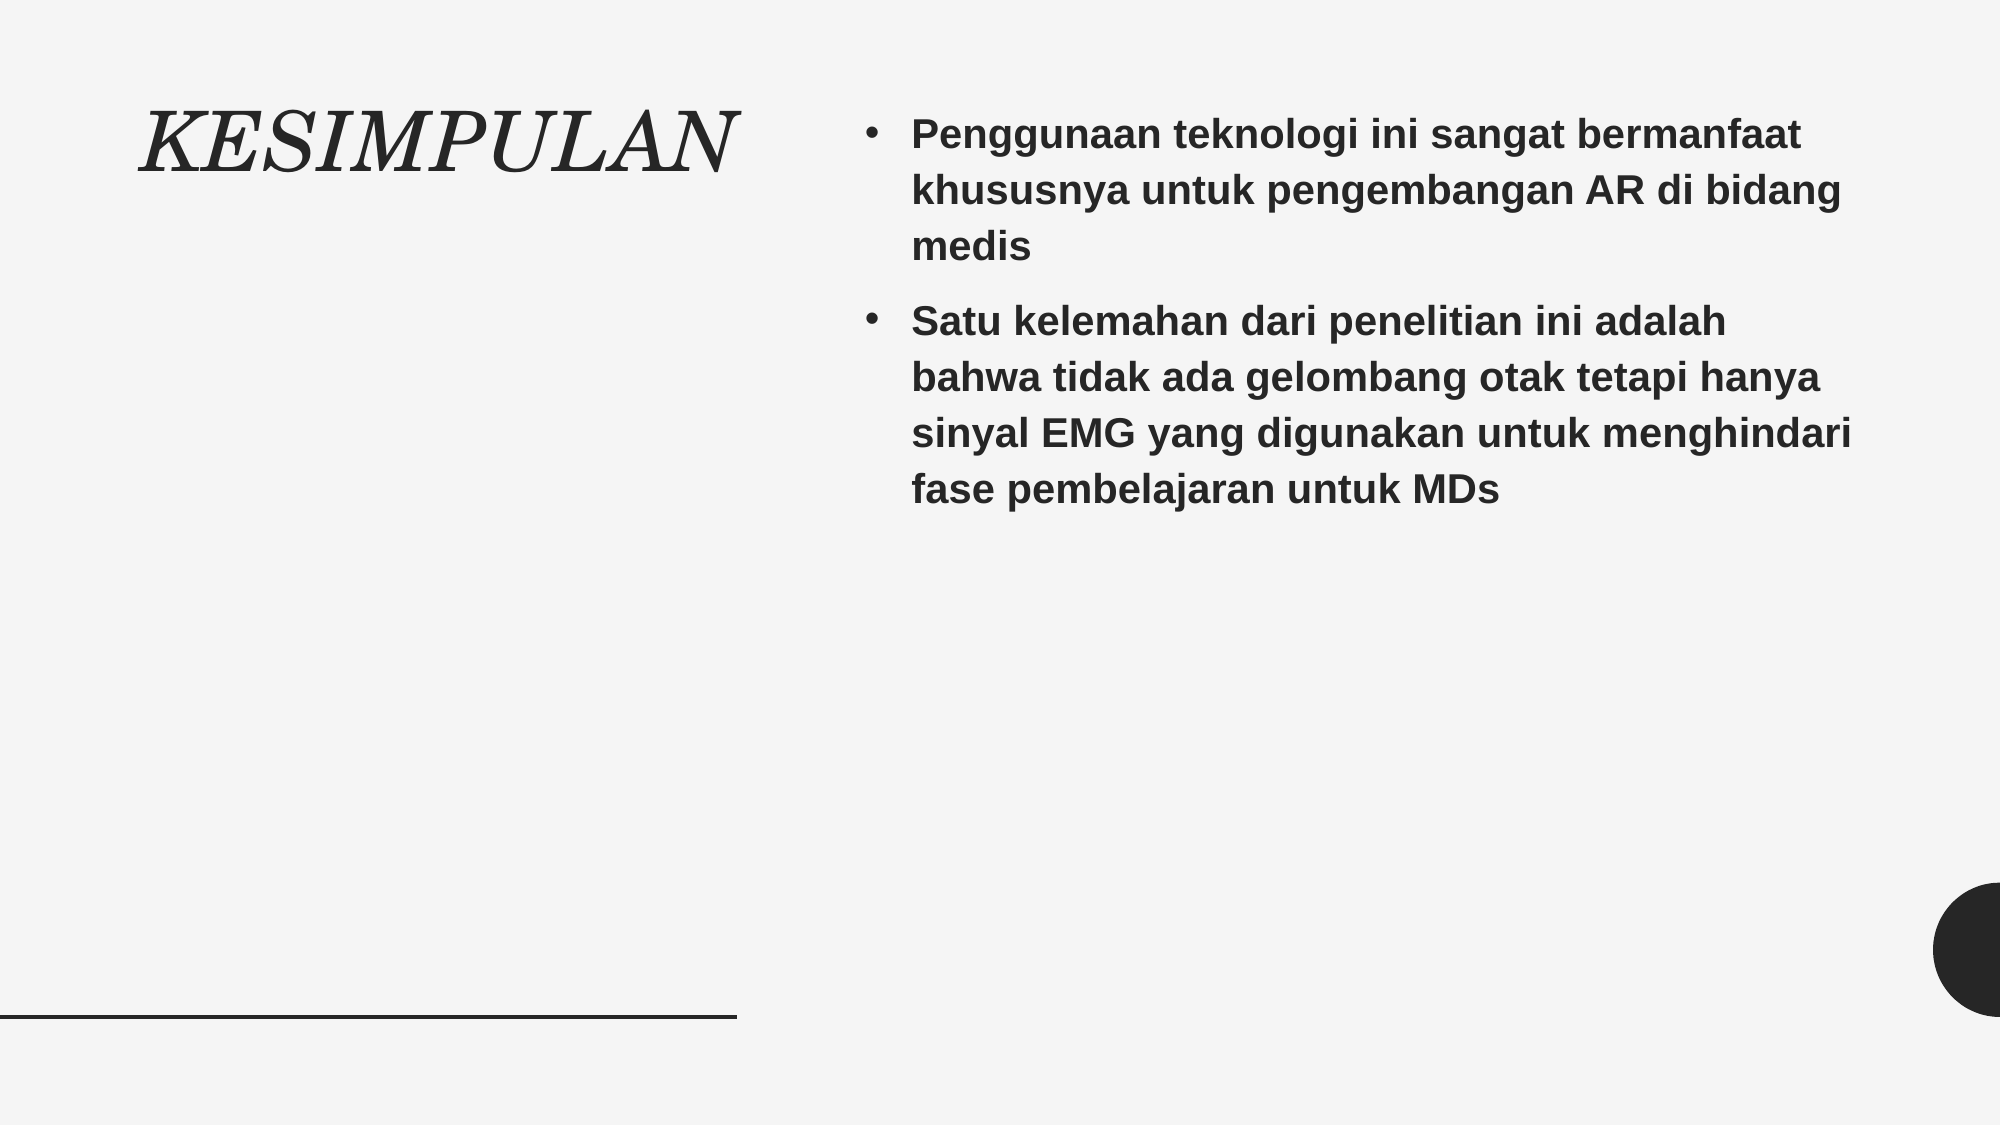

# KESIMPULAN
Penggunaan teknologi ini sangat bermanfaat khususnya untuk pengembangan AR di bidang medis
Satu kelemahan dari penelitian ini adalah bahwa tidak ada gelombang otak tetapi hanya sinyal EMG yang digunakan untuk menghindari fase pembelajaran untuk MDs